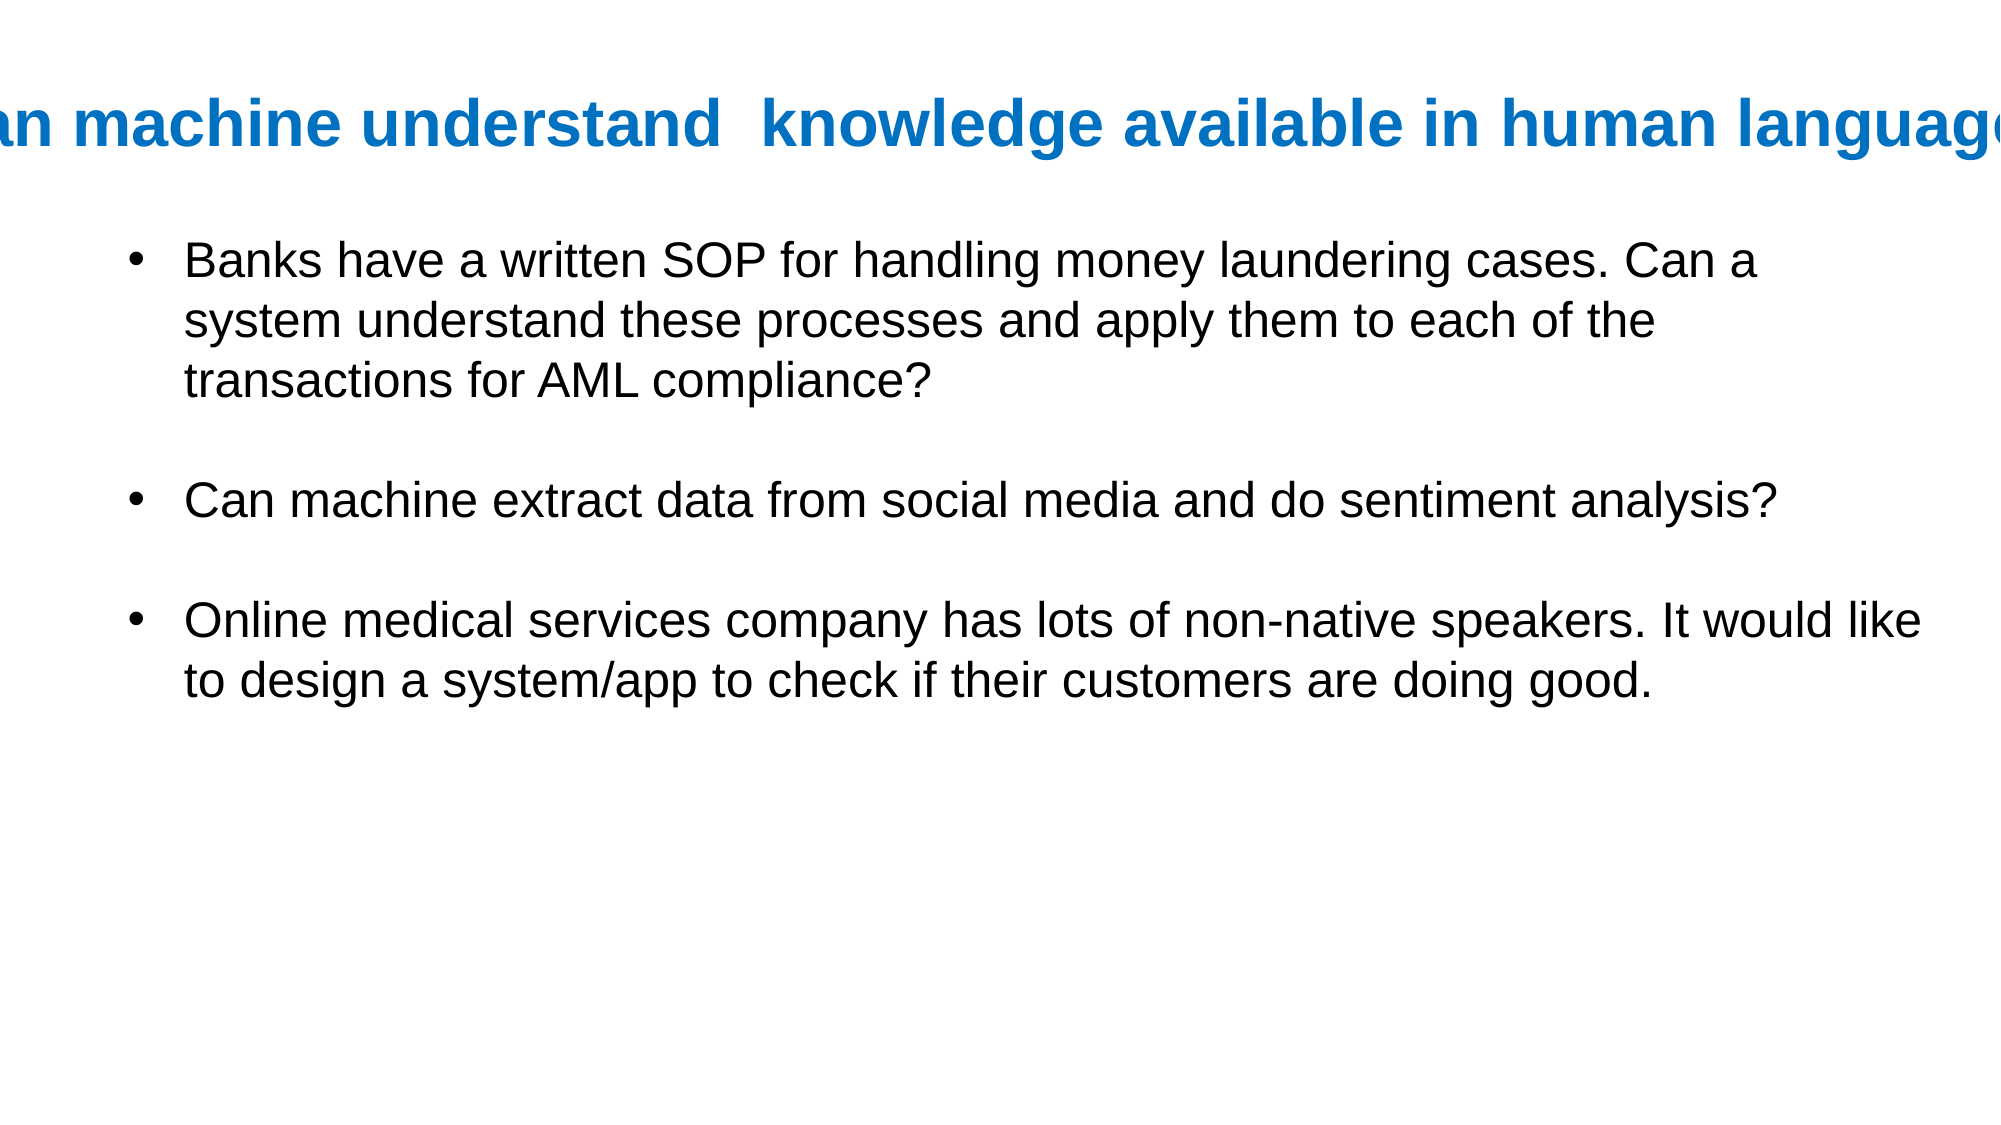

Can machine understand  knowledge available in human language?
Banks have a written SOP for handling money laundering cases. Can a system understand these processes and apply them to each of the transactions for AML compliance?

Can machine extract data from social media and do sentiment analysis?

Online medical services company has lots of non-native speakers. It would like to design a system/app to check if their customers are doing good.